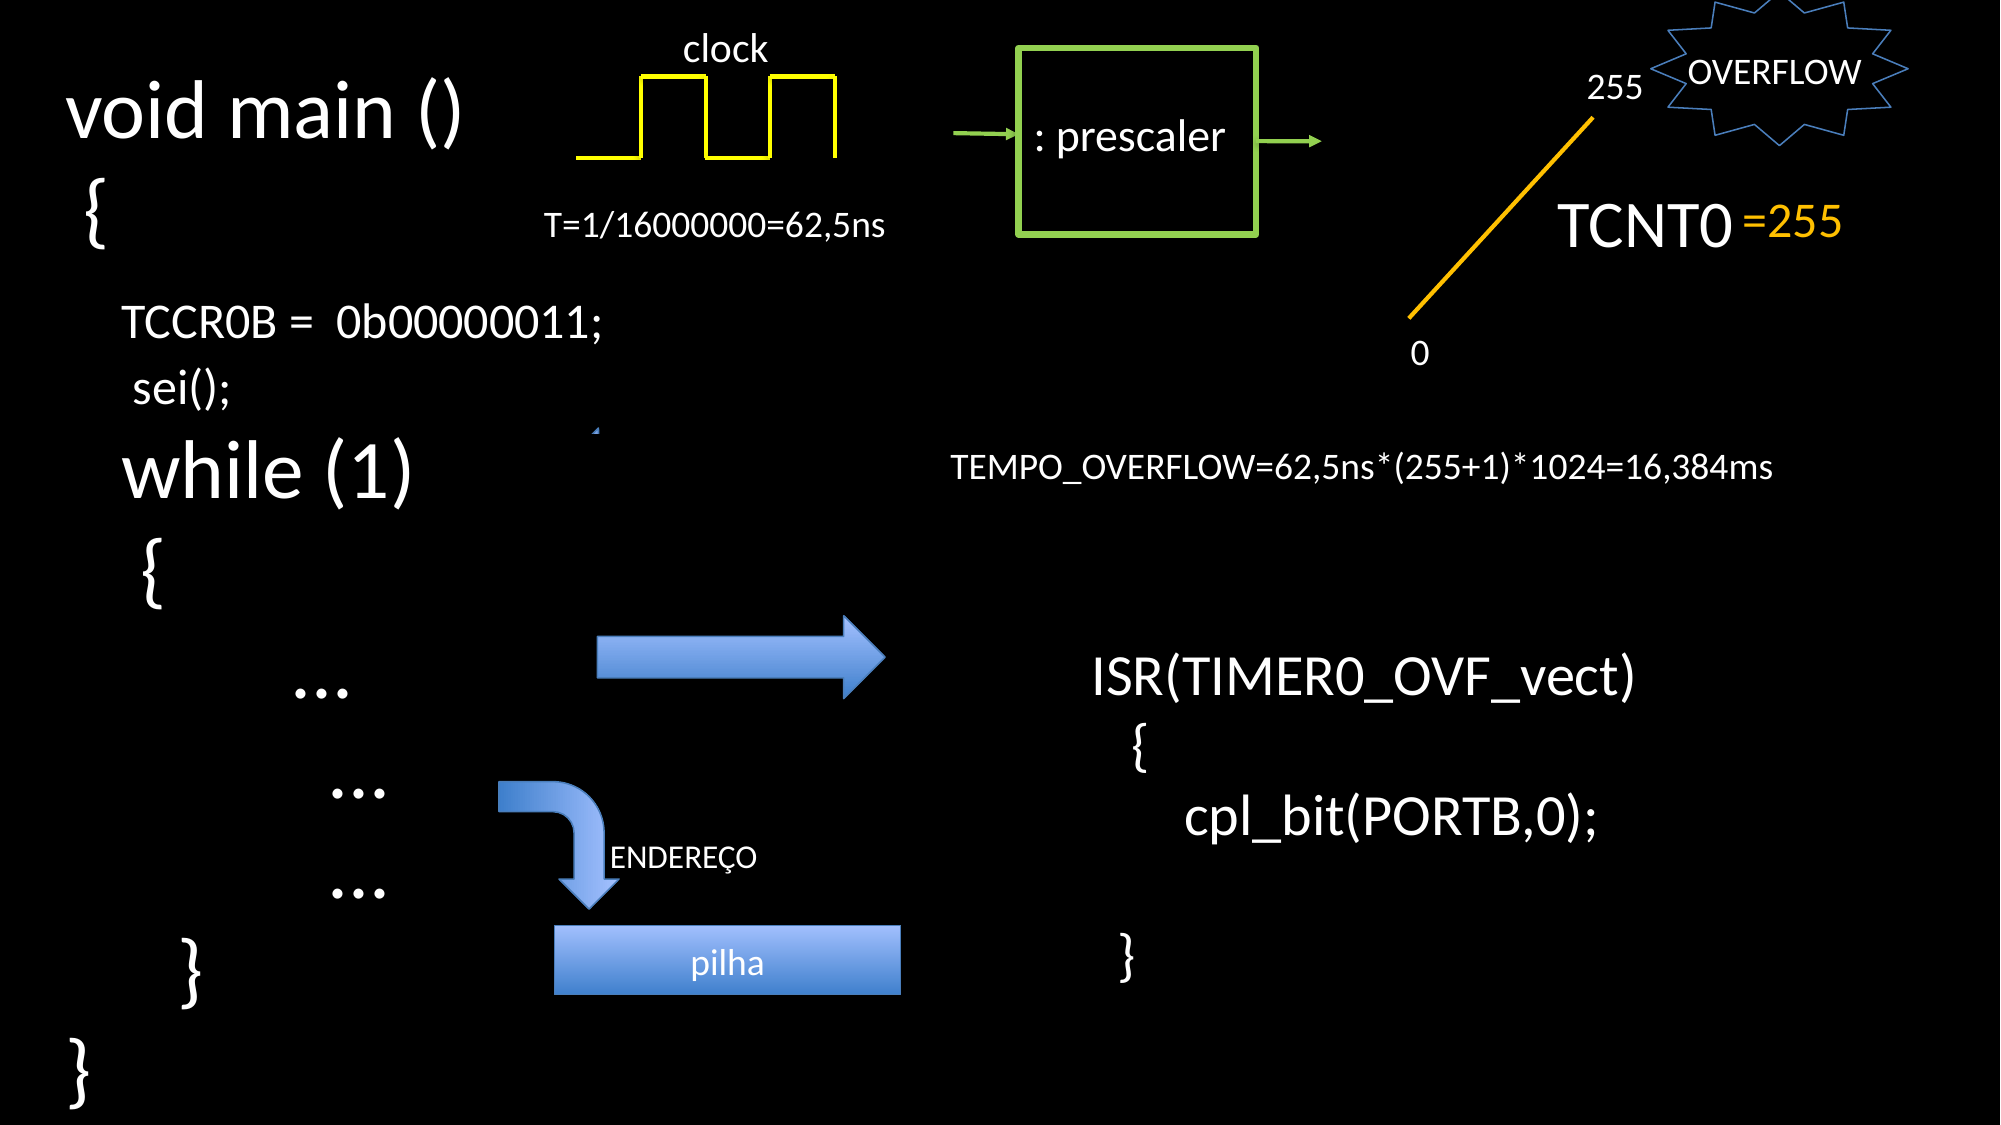

OVERFLOW
=255

pilha

ENDEREÇO
clock
T=1/16000000=62,5ns
void main ()
 {
   TCCR0B =  0b00000011;
      sei();
   while (1)
    {
            ...
              ...
              ...
      }
}

: prescaler
255
TCNT0
0
TEMPO_OVERFLOW=62,5ns*(255+1)*1024=16,384ms

ISR(TIMER0_OVF_vect)
   {
       cpl_bit(PORTB,0);

  }